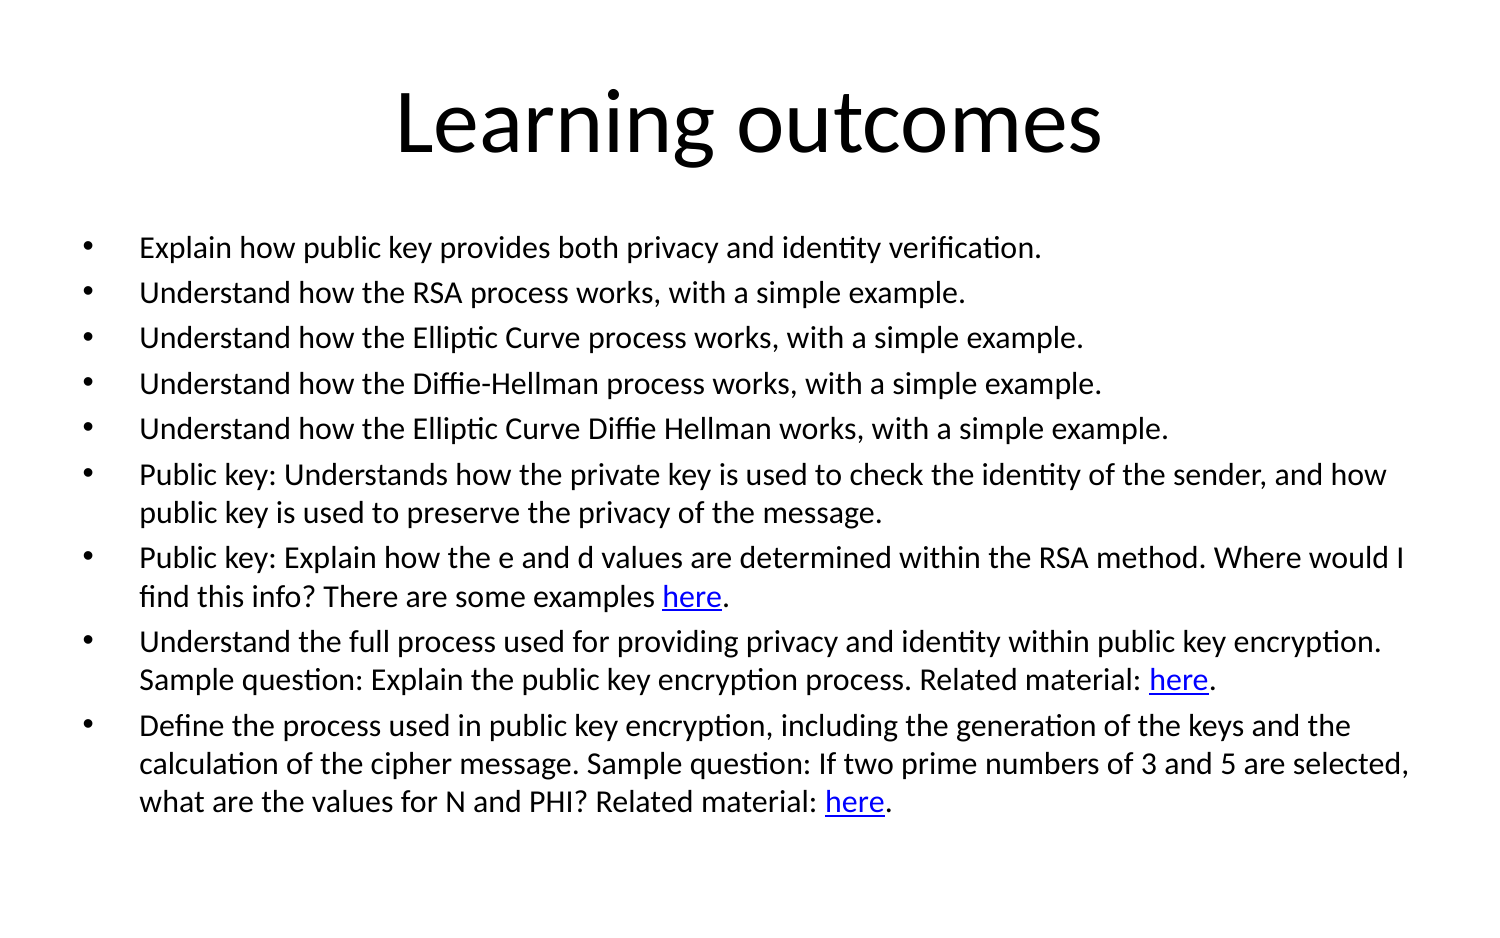

# Learning outcomes
Explain how public key provides both privacy and identity verification.
Understand how the RSA process works, with a simple example.
Understand how the Elliptic Curve process works, with a simple example.
Understand how the Diffie-Hellman process works, with a simple example.
Understand how the Elliptic Curve Diffie Hellman works, with a simple example.
Public key: Understands how the private key is used to check the identity of the sender, and how public key is used to preserve the privacy of the message.
Public key: Explain how the e and d values are determined within the RSA method. Where would I find this info? There are some examples here.
Understand the full process used for providing privacy and identity within public key encryption. Sample question: Explain the public key encryption process. Related material: here.
Define the process used in public key encryption, including the generation of the keys and the calculation of the cipher message. Sample question: If two prime numbers of 3 and 5 are selected, what are the values for N and PHI? Related material: here.